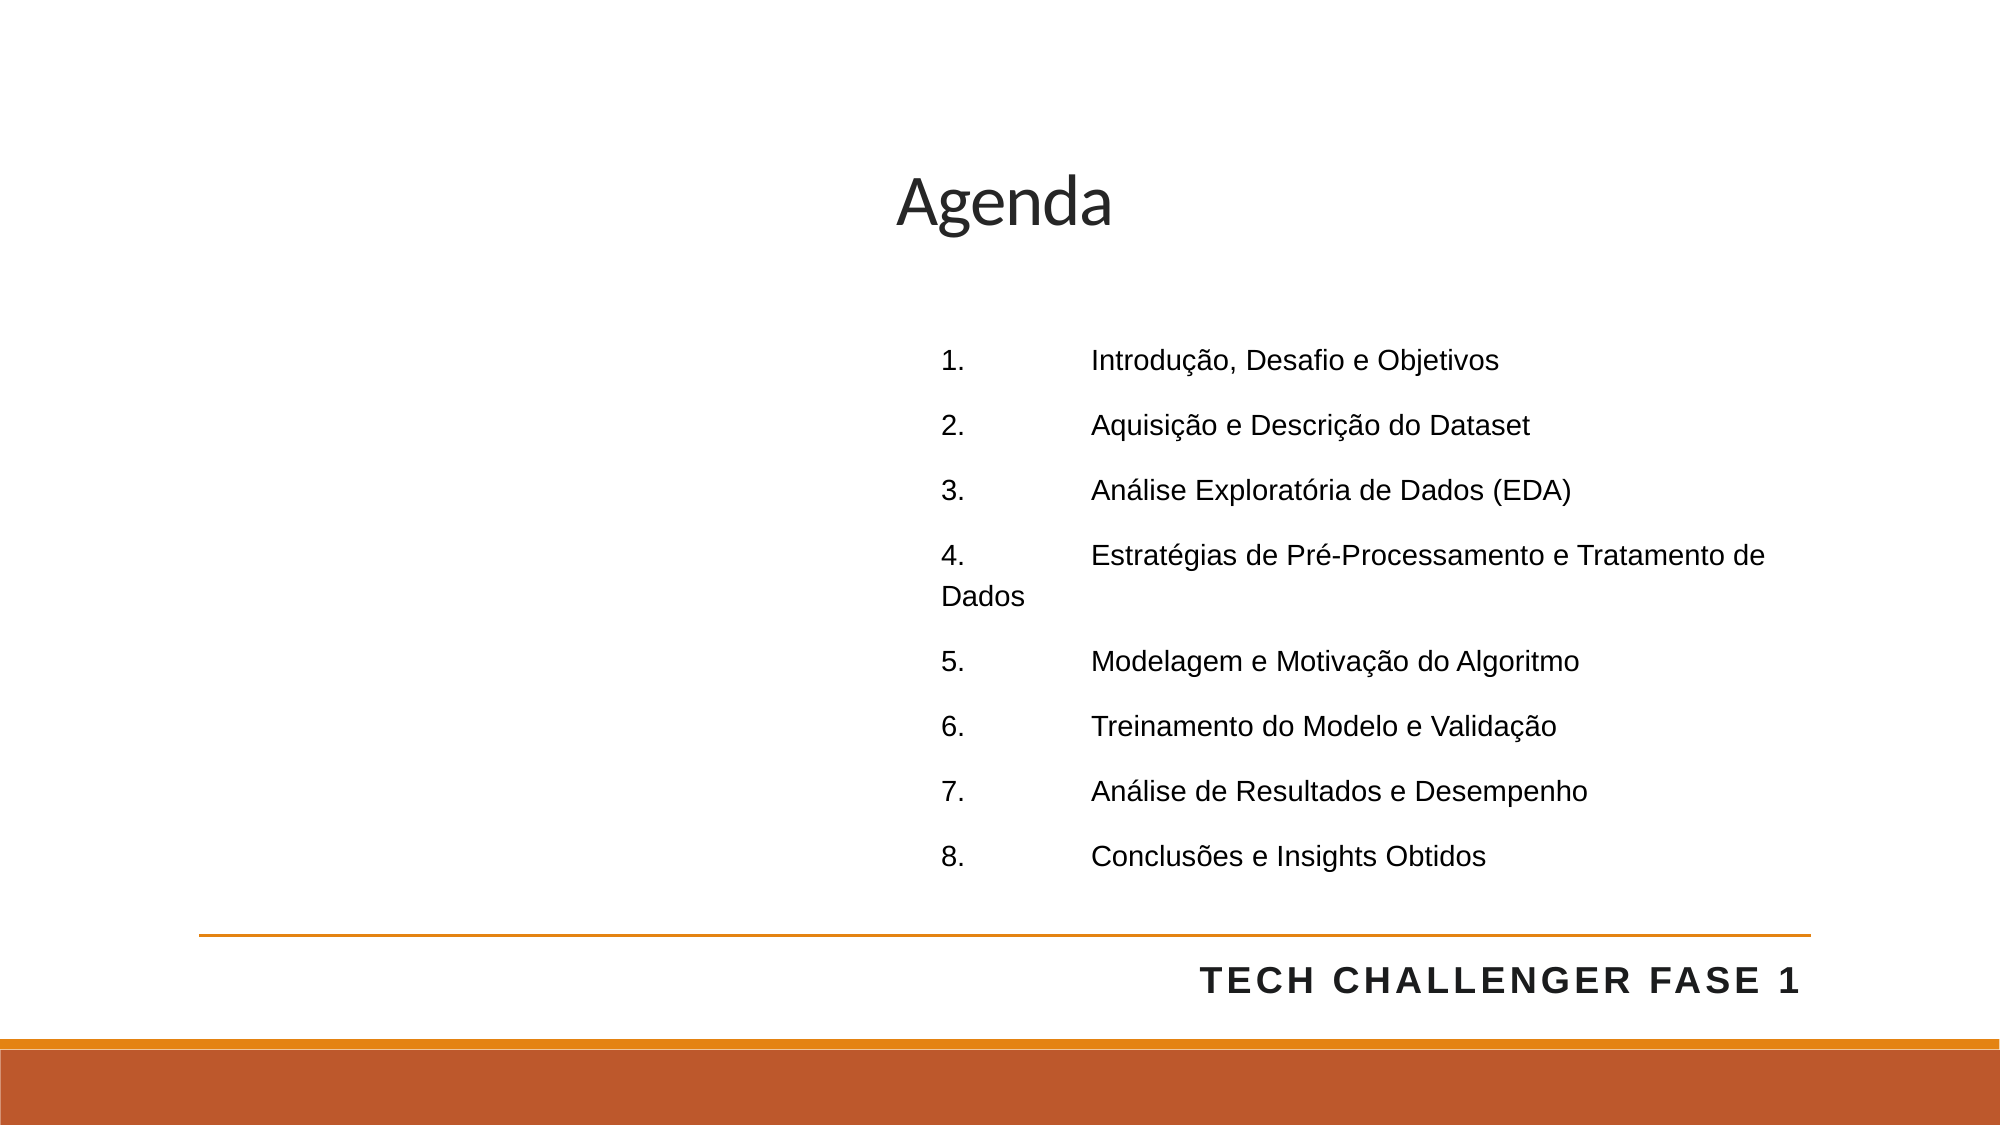

# Agenda
1.	Introdução, Desafio e Objetivos
2.	Aquisição e Descrição do Dataset
3.	Análise Exploratória de Dados (EDA)
4.	Estratégias de Pré-Processamento e Tratamento de Dados
5.	Modelagem e Motivação do Algoritmo
6.	Treinamento do Modelo e Validação
7.	Análise de Resultados e Desempenho
8.	Conclusões e Insights Obtidos

Tech Challenger Fase 1